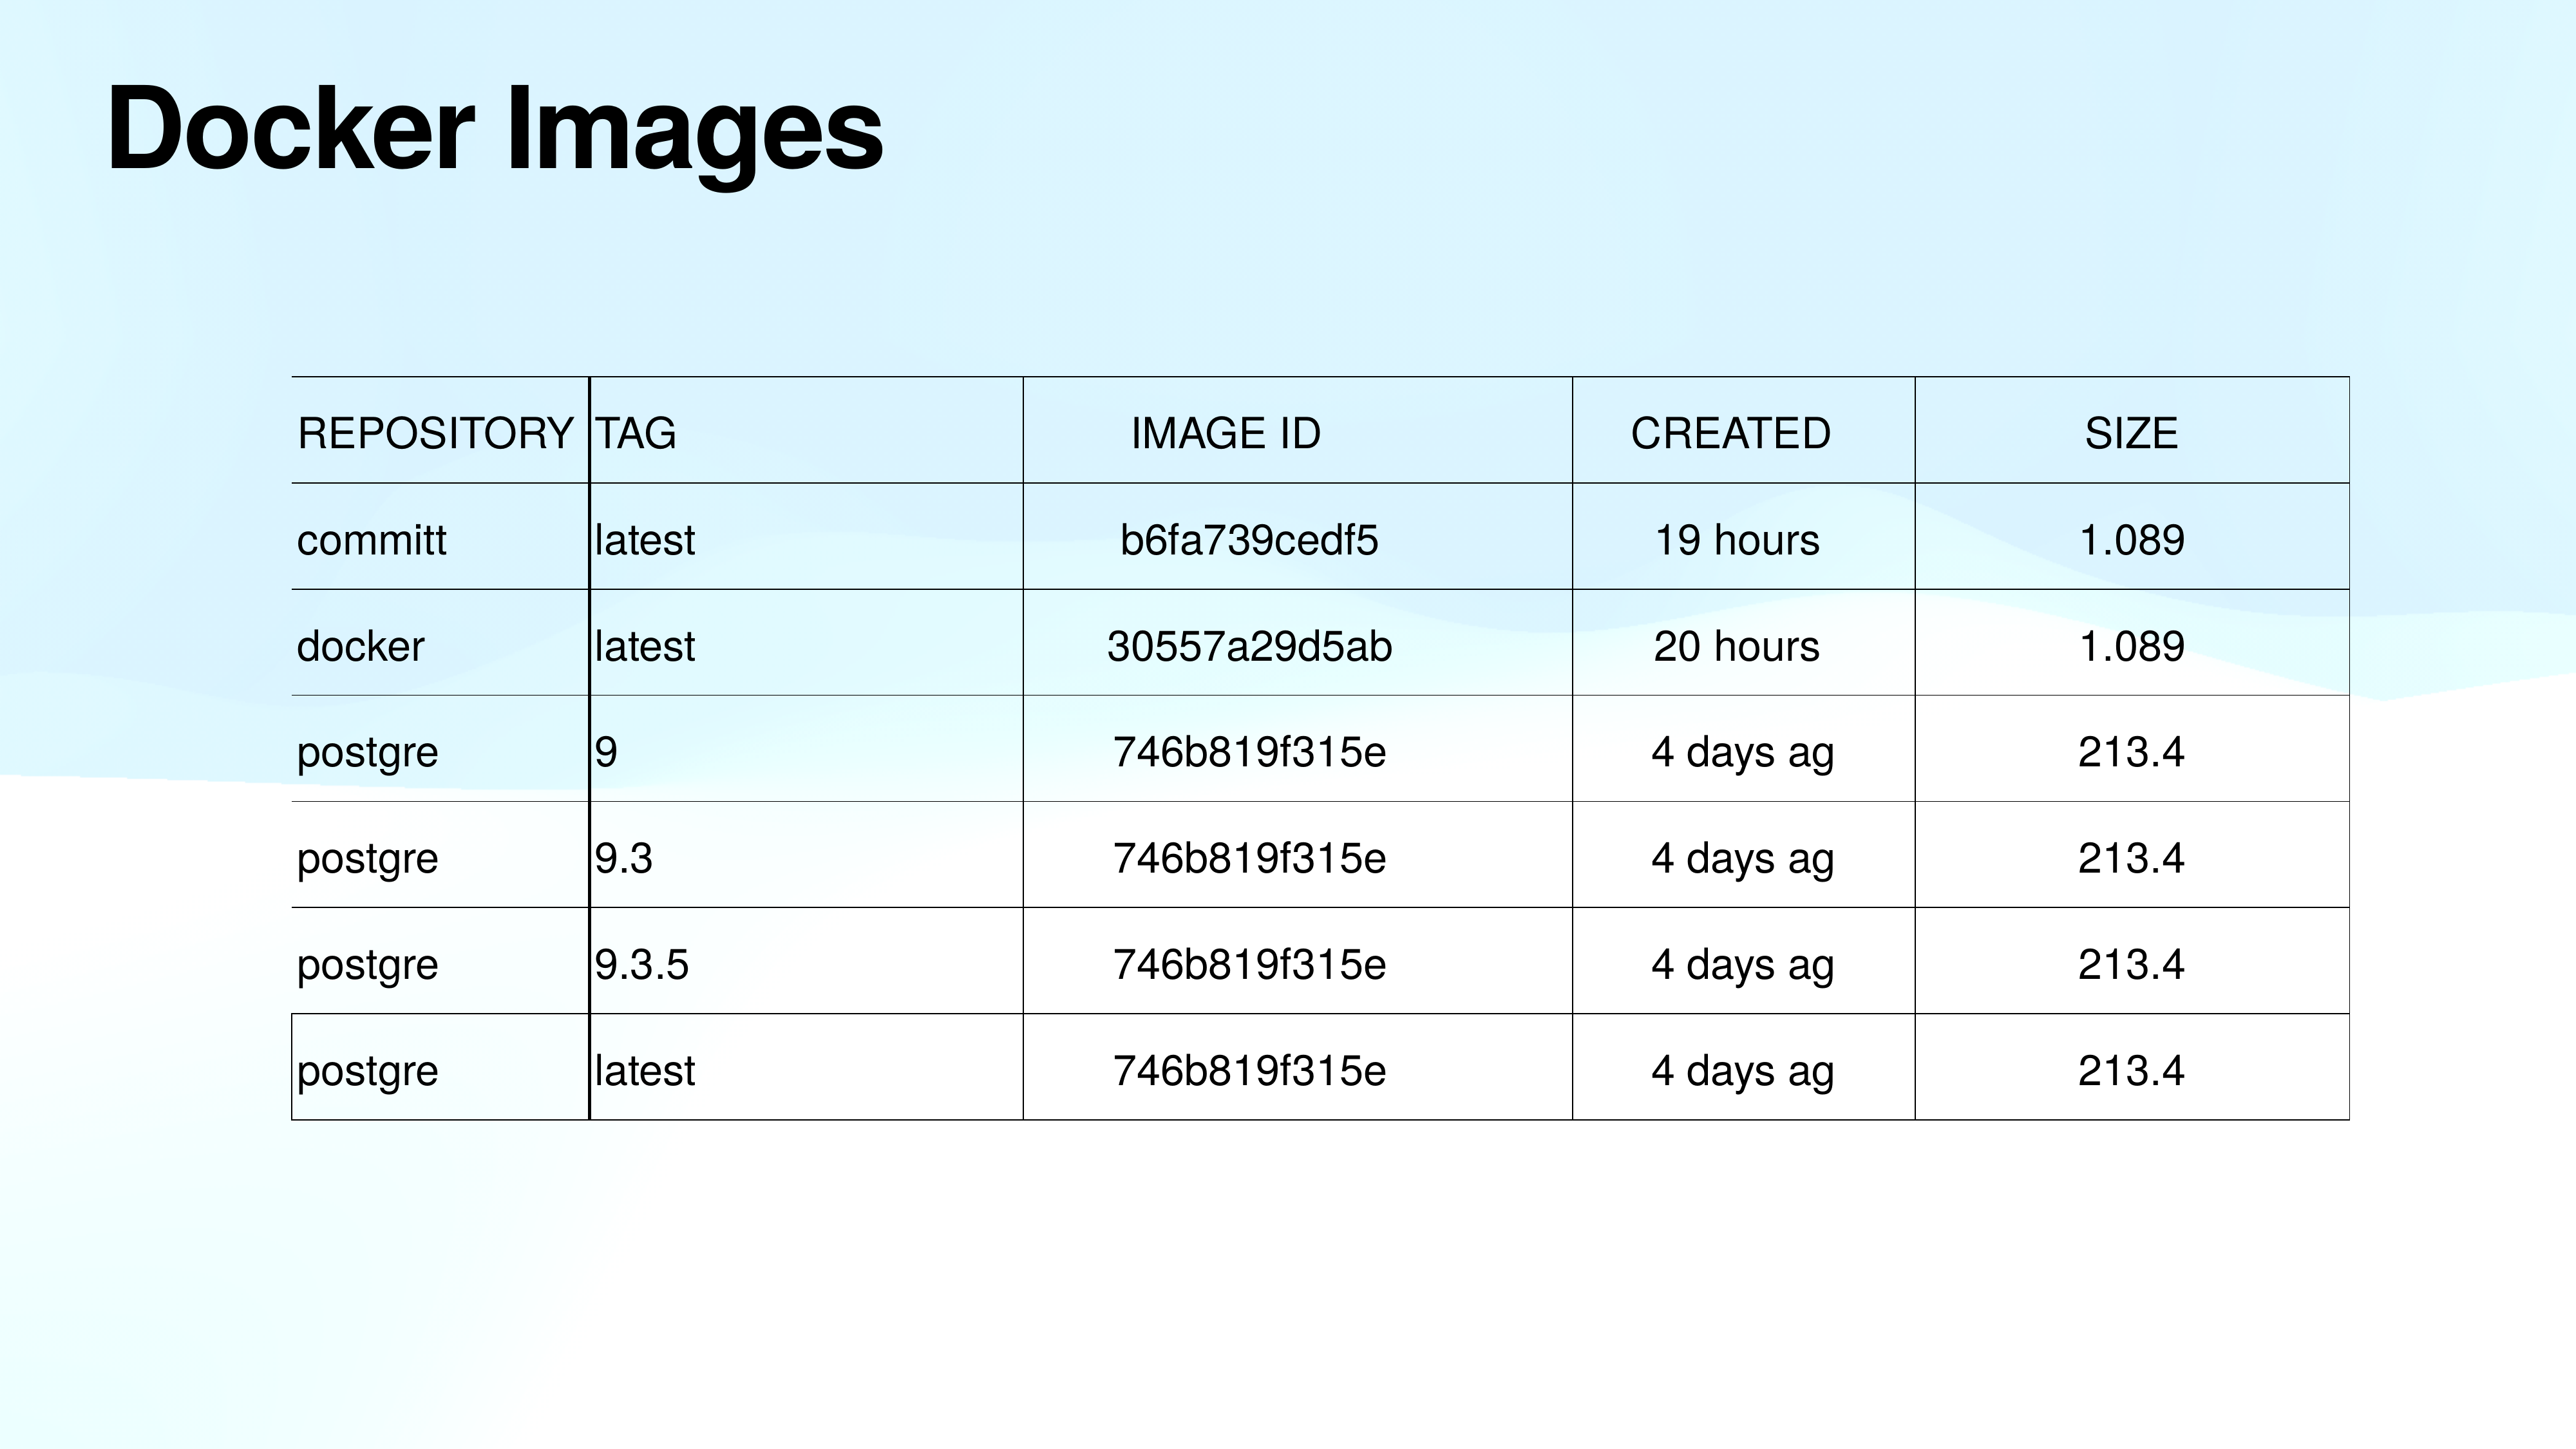

# Docker Images
| REPOSITORY | TAG | IMAGE ID | CREATED | SIZE |
| --- | --- | --- | --- | --- |
| committ | latest | b6fa739cedf5 | 19 hours | 1.089 |
| docker | latest | 30557a29d5ab | 20 hours | 1.089 |
| postgre | 9 | 746b819f315e | 4 days ag | 213.4 |
| postgre | 9.3 | 746b819f315e | 4 days ag | 213.4 |
| postgre | 9.3.5 | 746b819f315e | 4 days ag | 213.4 |
| postgre | latest | 746b819f315e | 4 days ag | 213.4 |